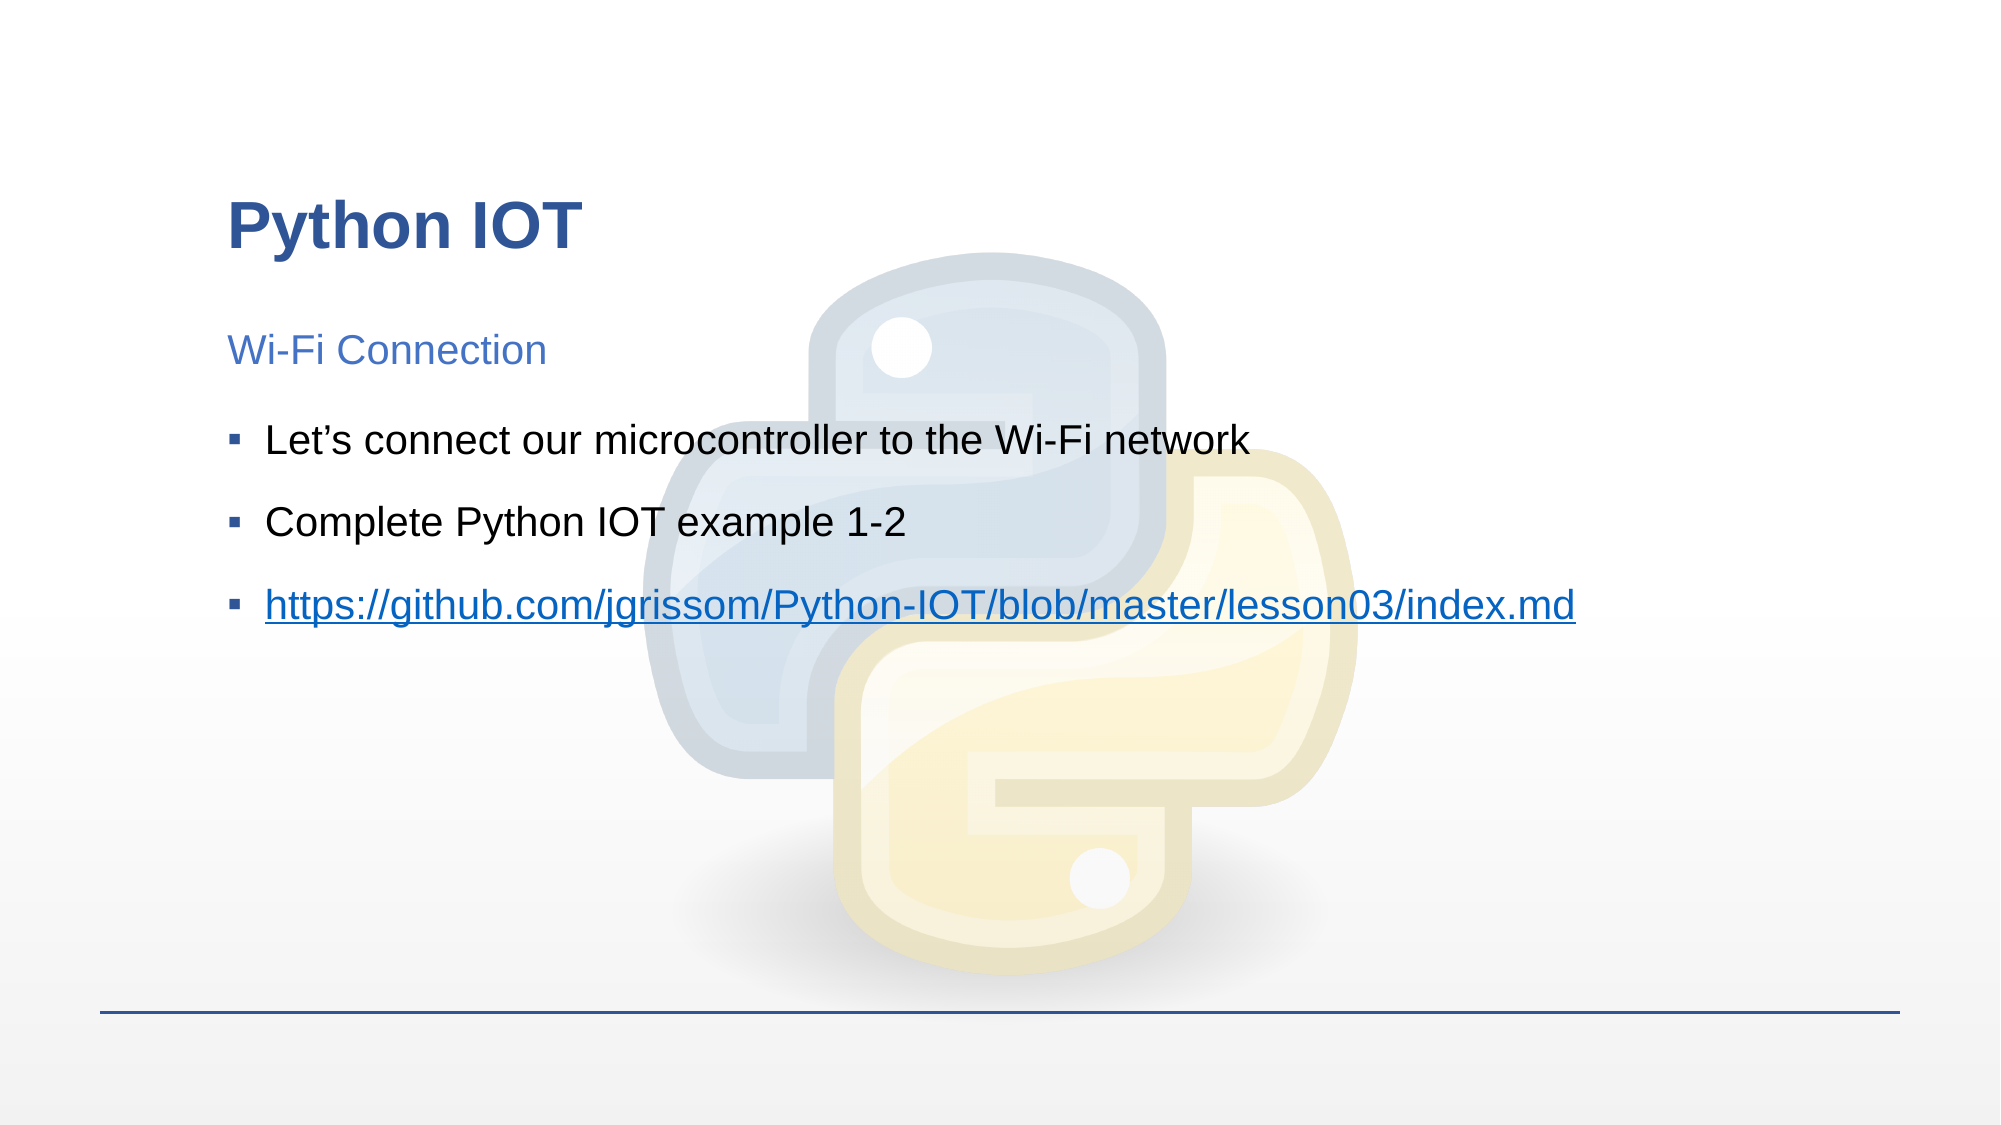

# Python IOT
Wi-Fi Connection
Let’s connect our microcontroller to the Wi-Fi network
Complete Python IOT example 1-2
https://github.com/jgrissom/Python-IOT/blob/master/lesson03/index.md